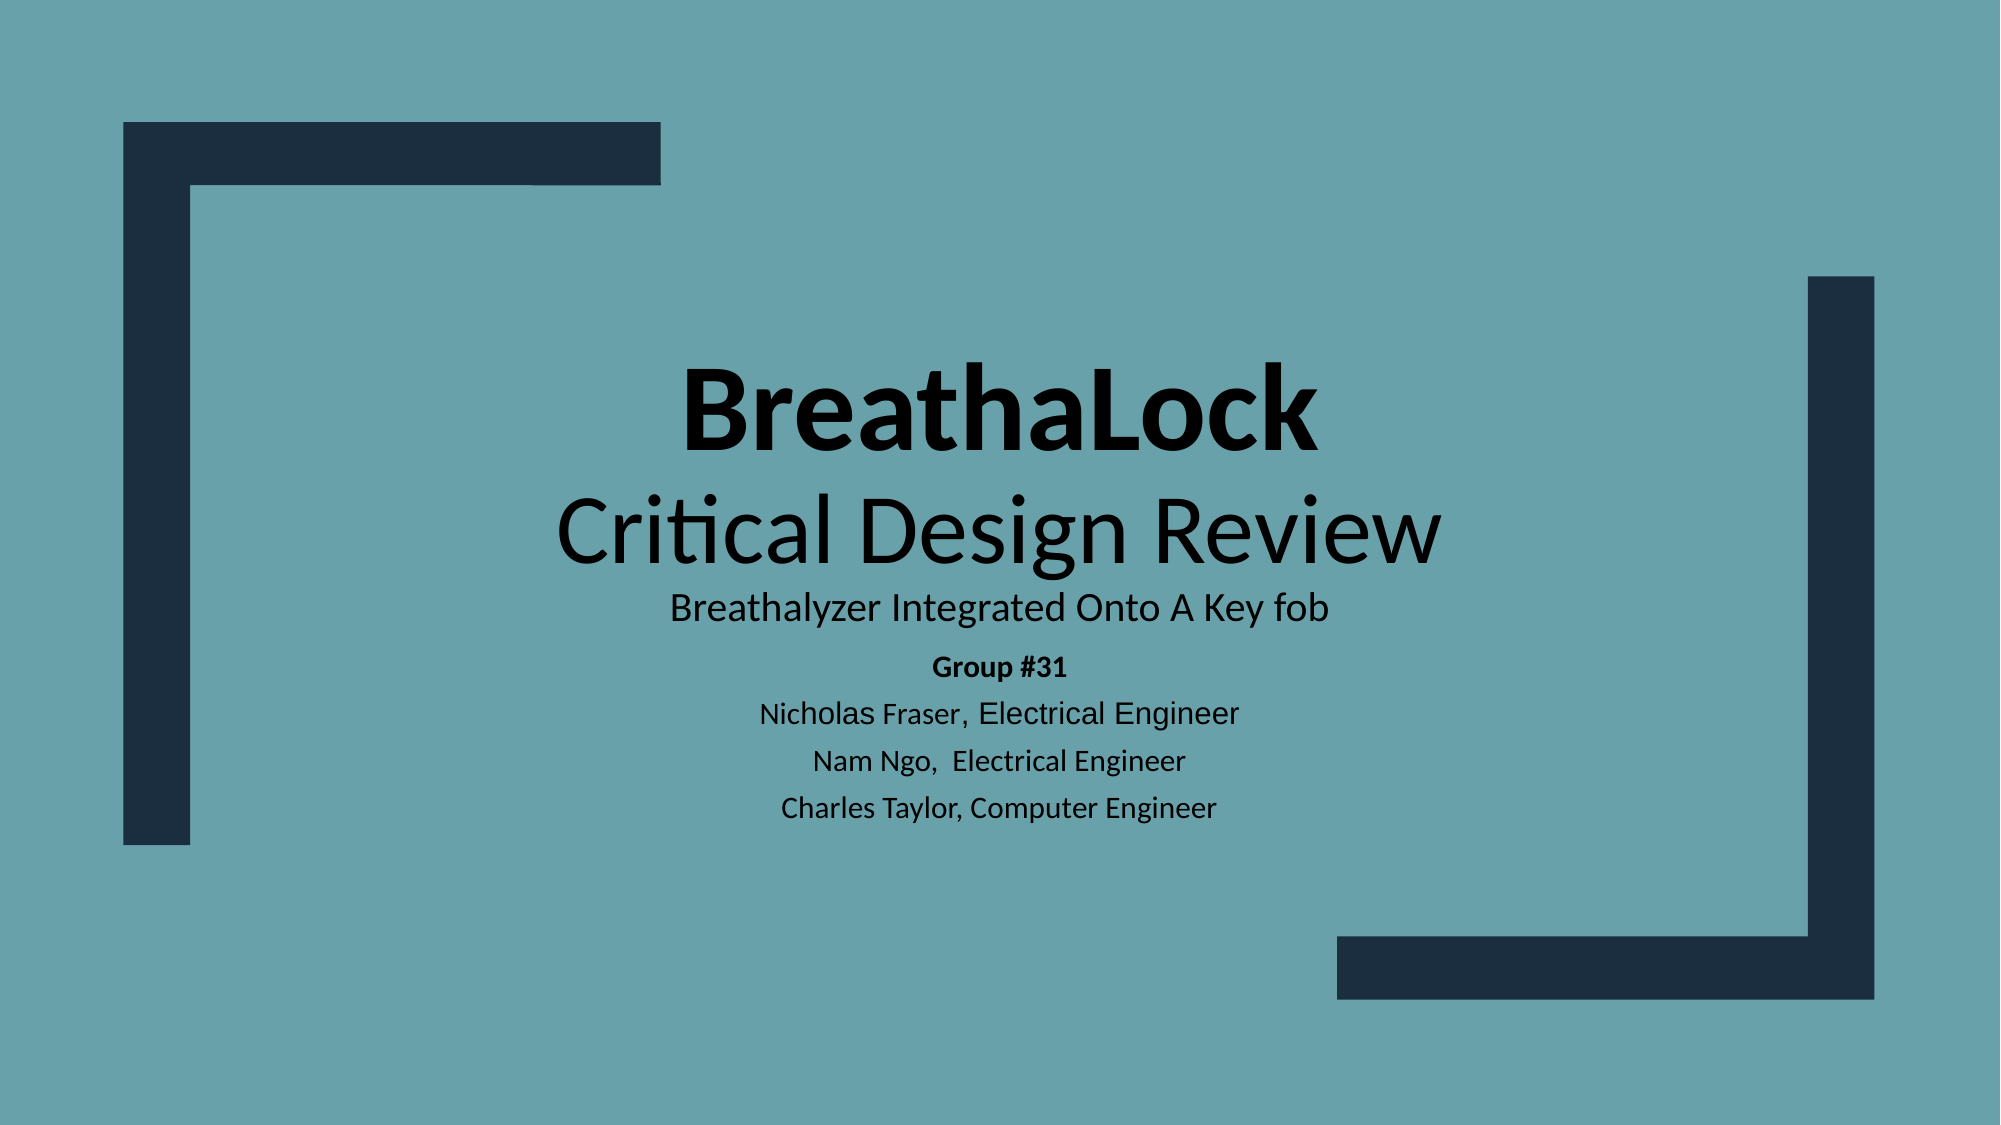

# BreathaLock Critical Design Review Breathalyzer Integrated Onto A Key fob
Group #31
Nicholas Fraser, Electrical Engineer
Nam Ngo,  Electrical Engineer
Charles Taylor, Computer Engineer